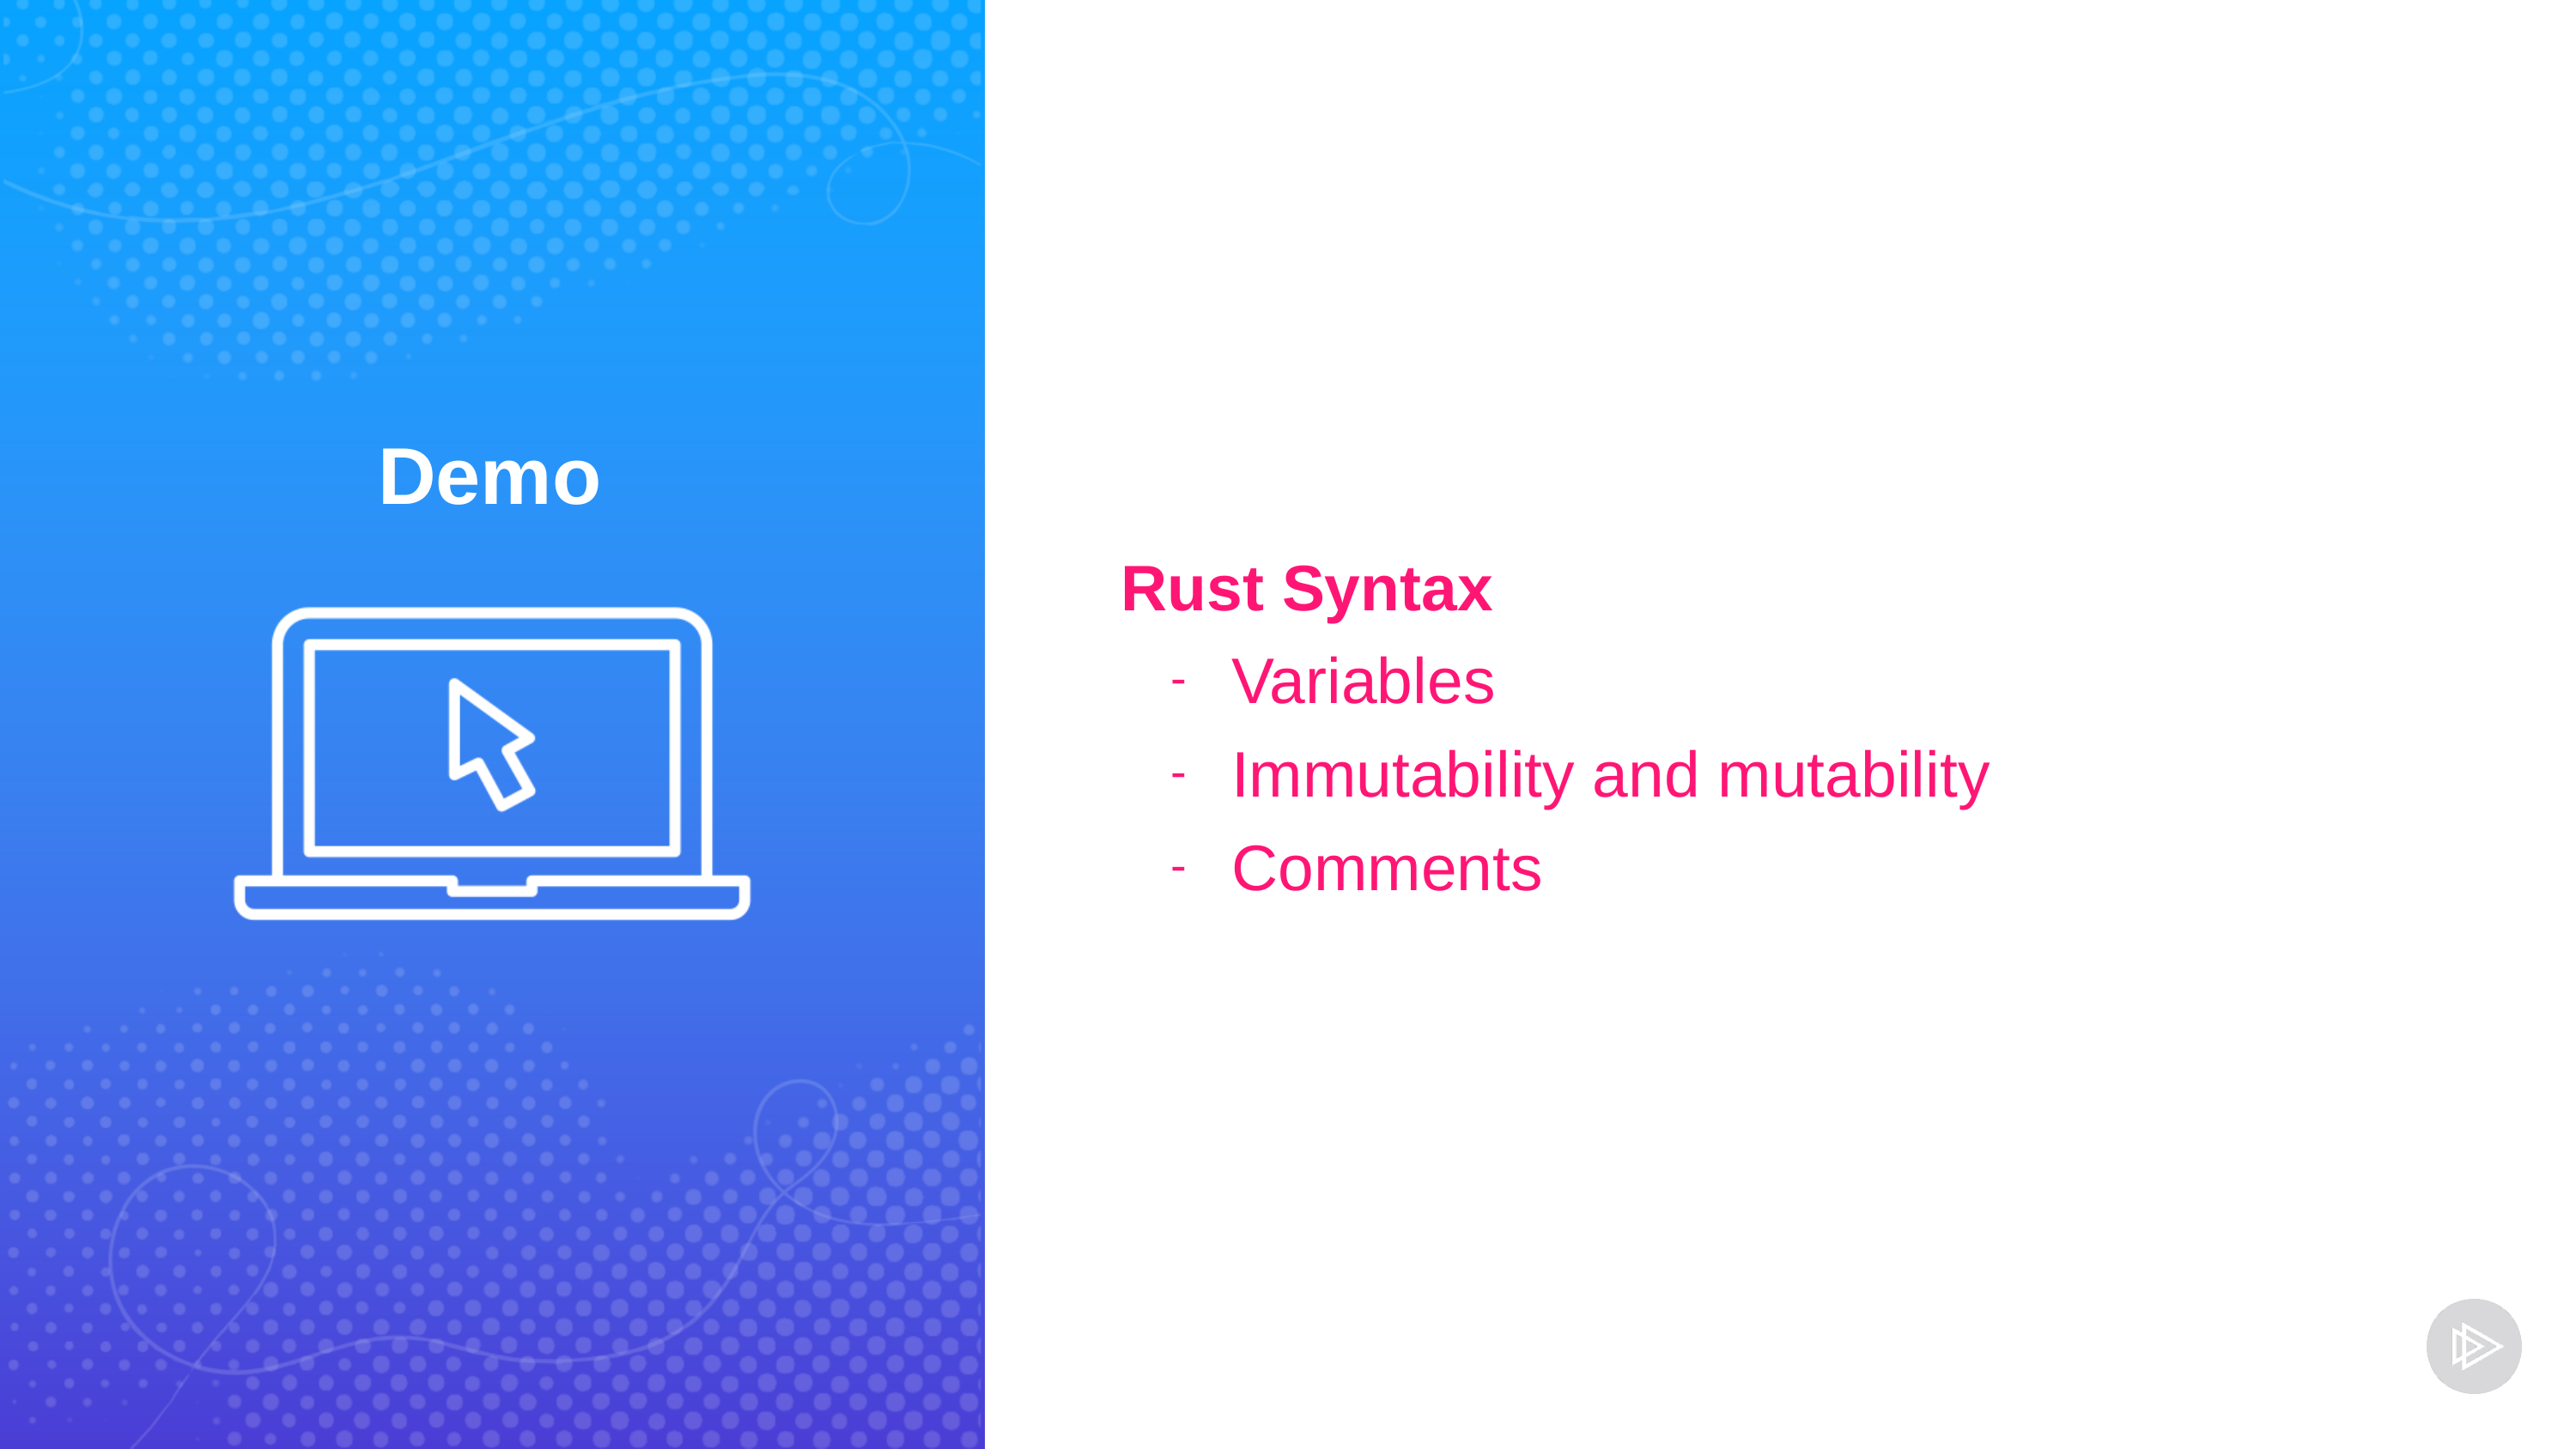

Rust Syntax
Variables
Immutability and mutability
Comments
Demo